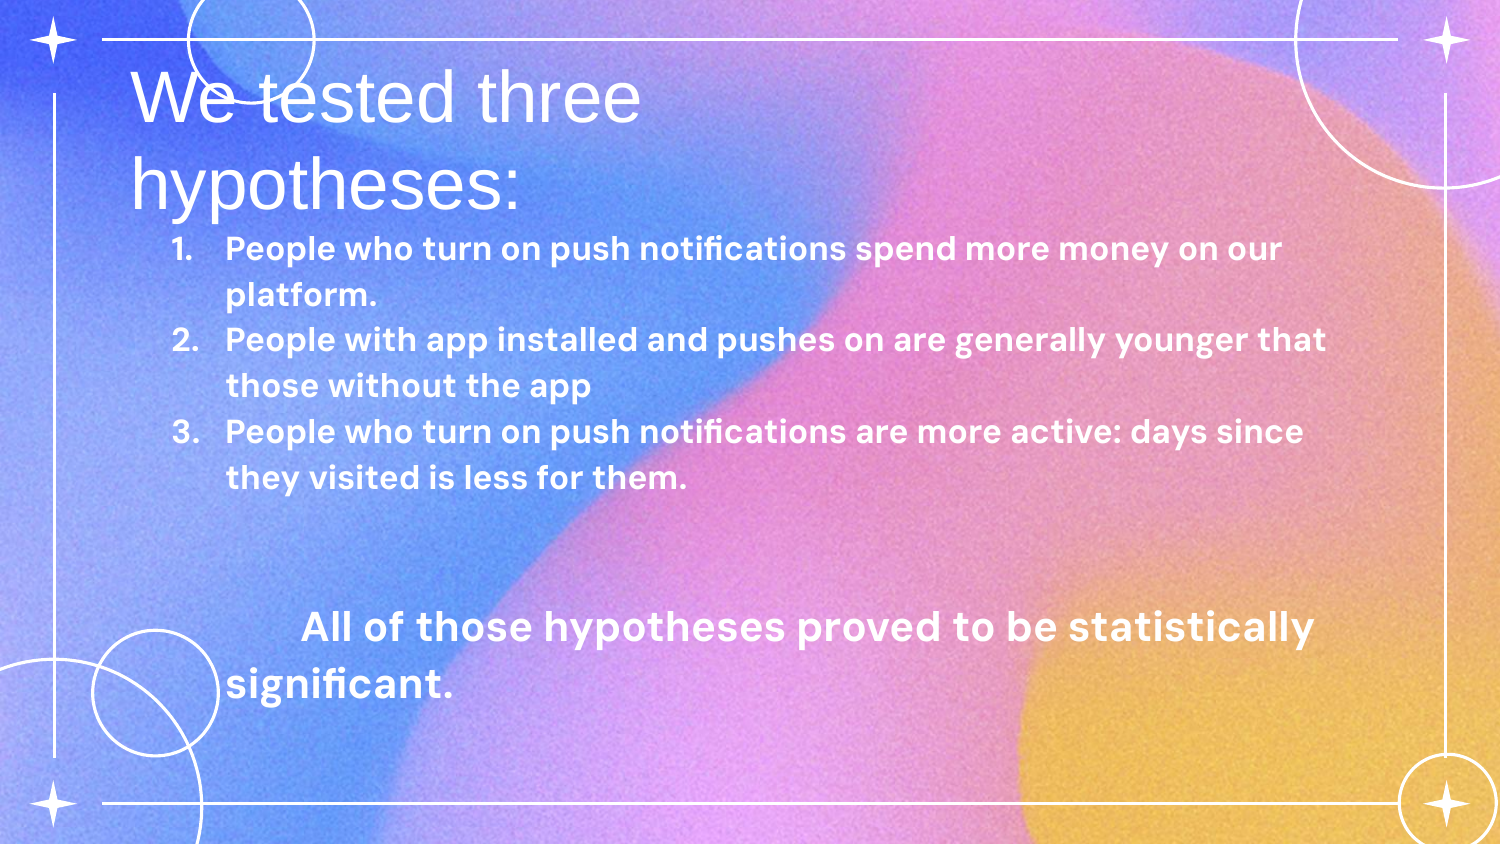

# We tested three hypotheses:
People who turn on push notifications spend more money on our platform.
People with app installed and pushes on are generally younger that those without the app
People who turn on push notifications are more active: days since they visited is less for them.

All of those hypotheses proved to be statistically significant.